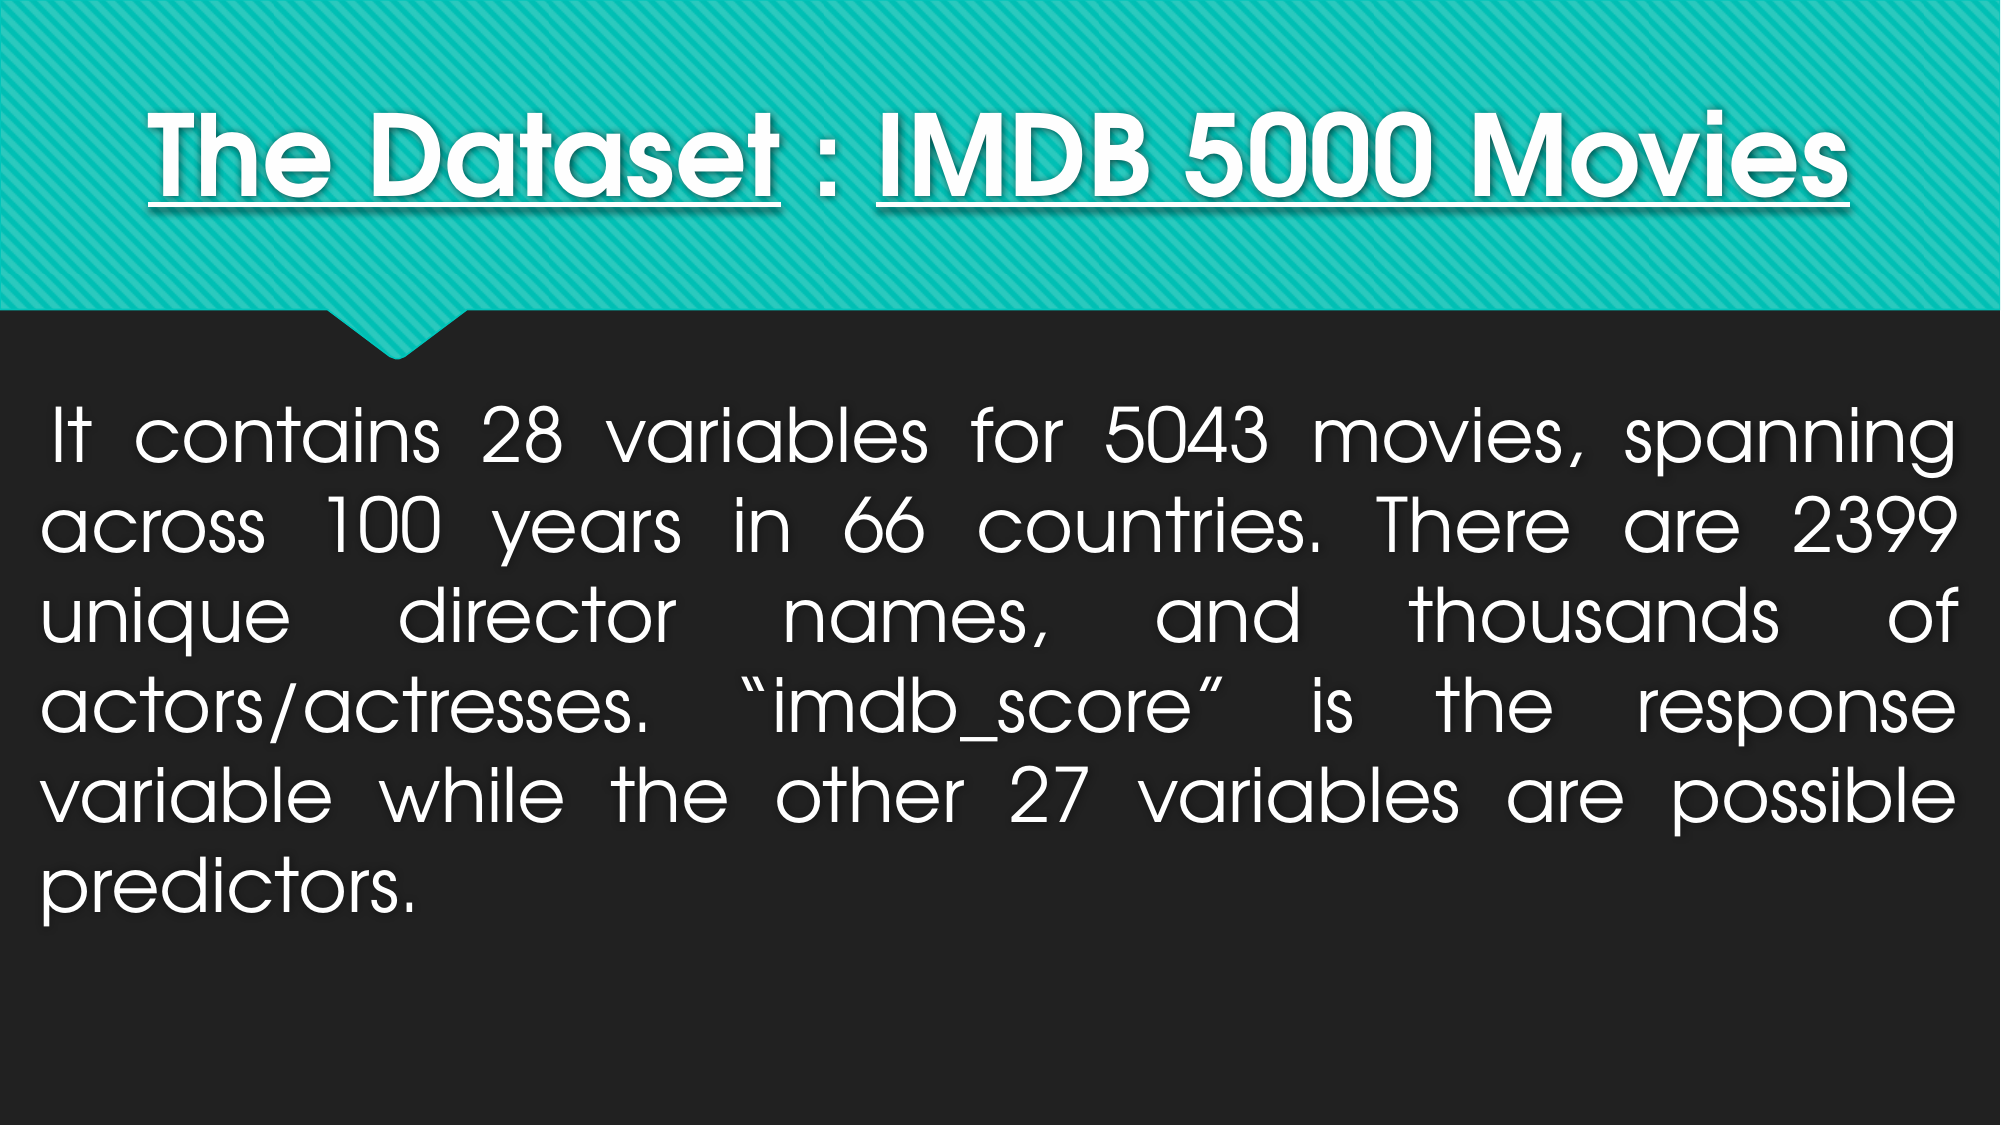

# The Dataset : IMDB 5000 Movies
 It contains 28 variables for 5043 movies, spanning across 100 years in 66 countries. There are 2399 unique director names, and thousands of actors/actresses. “imdb_score” is the response variable while the other 27 variables are possible predictors.